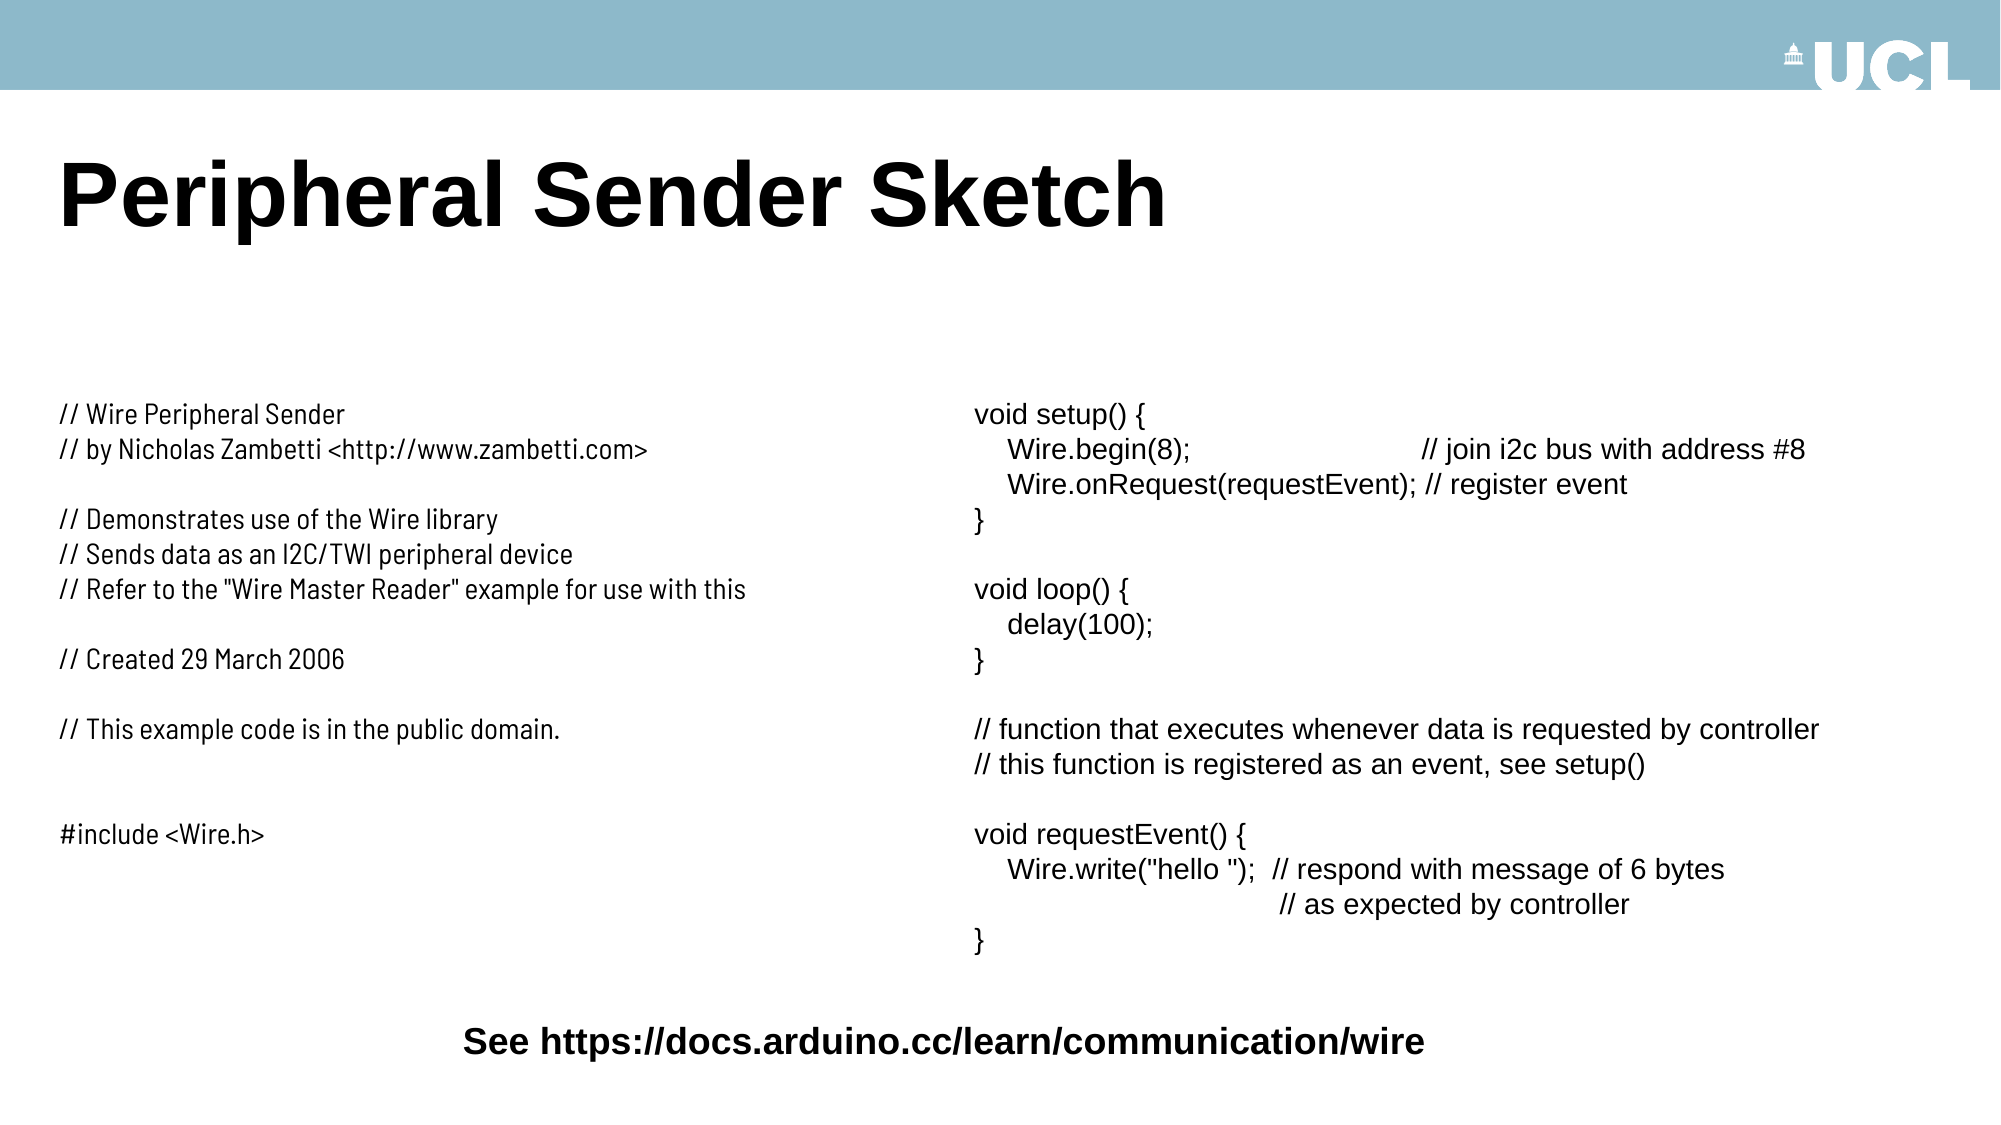

# Peripheral Sender Sketch

// Wire Peripheral Sender
// by Nicholas Zambetti <http://www.zambetti.com>

// Demonstrates use of the Wire library
// Sends data as an I2C/TWI peripheral device
// Refer to the "Wire Master Reader" example for use with this

// Created 29 March 2006

// This example code is in the public domain.

#include <Wire.h>

void setup() {
    Wire.begin(8);                            // join i2c bus with address #8
    Wire.onRequest(requestEvent); // register event
}

void loop() {
    delay(100);
}

// function that executes whenever data is requested by controller
// this function is registered as an event, see setup()

void requestEvent() {
    Wire.write("hello ");  // respond with message of 6 bytes
                                     // as expected by controller
}

See https://docs.arduino.cc/learn/communication/wire